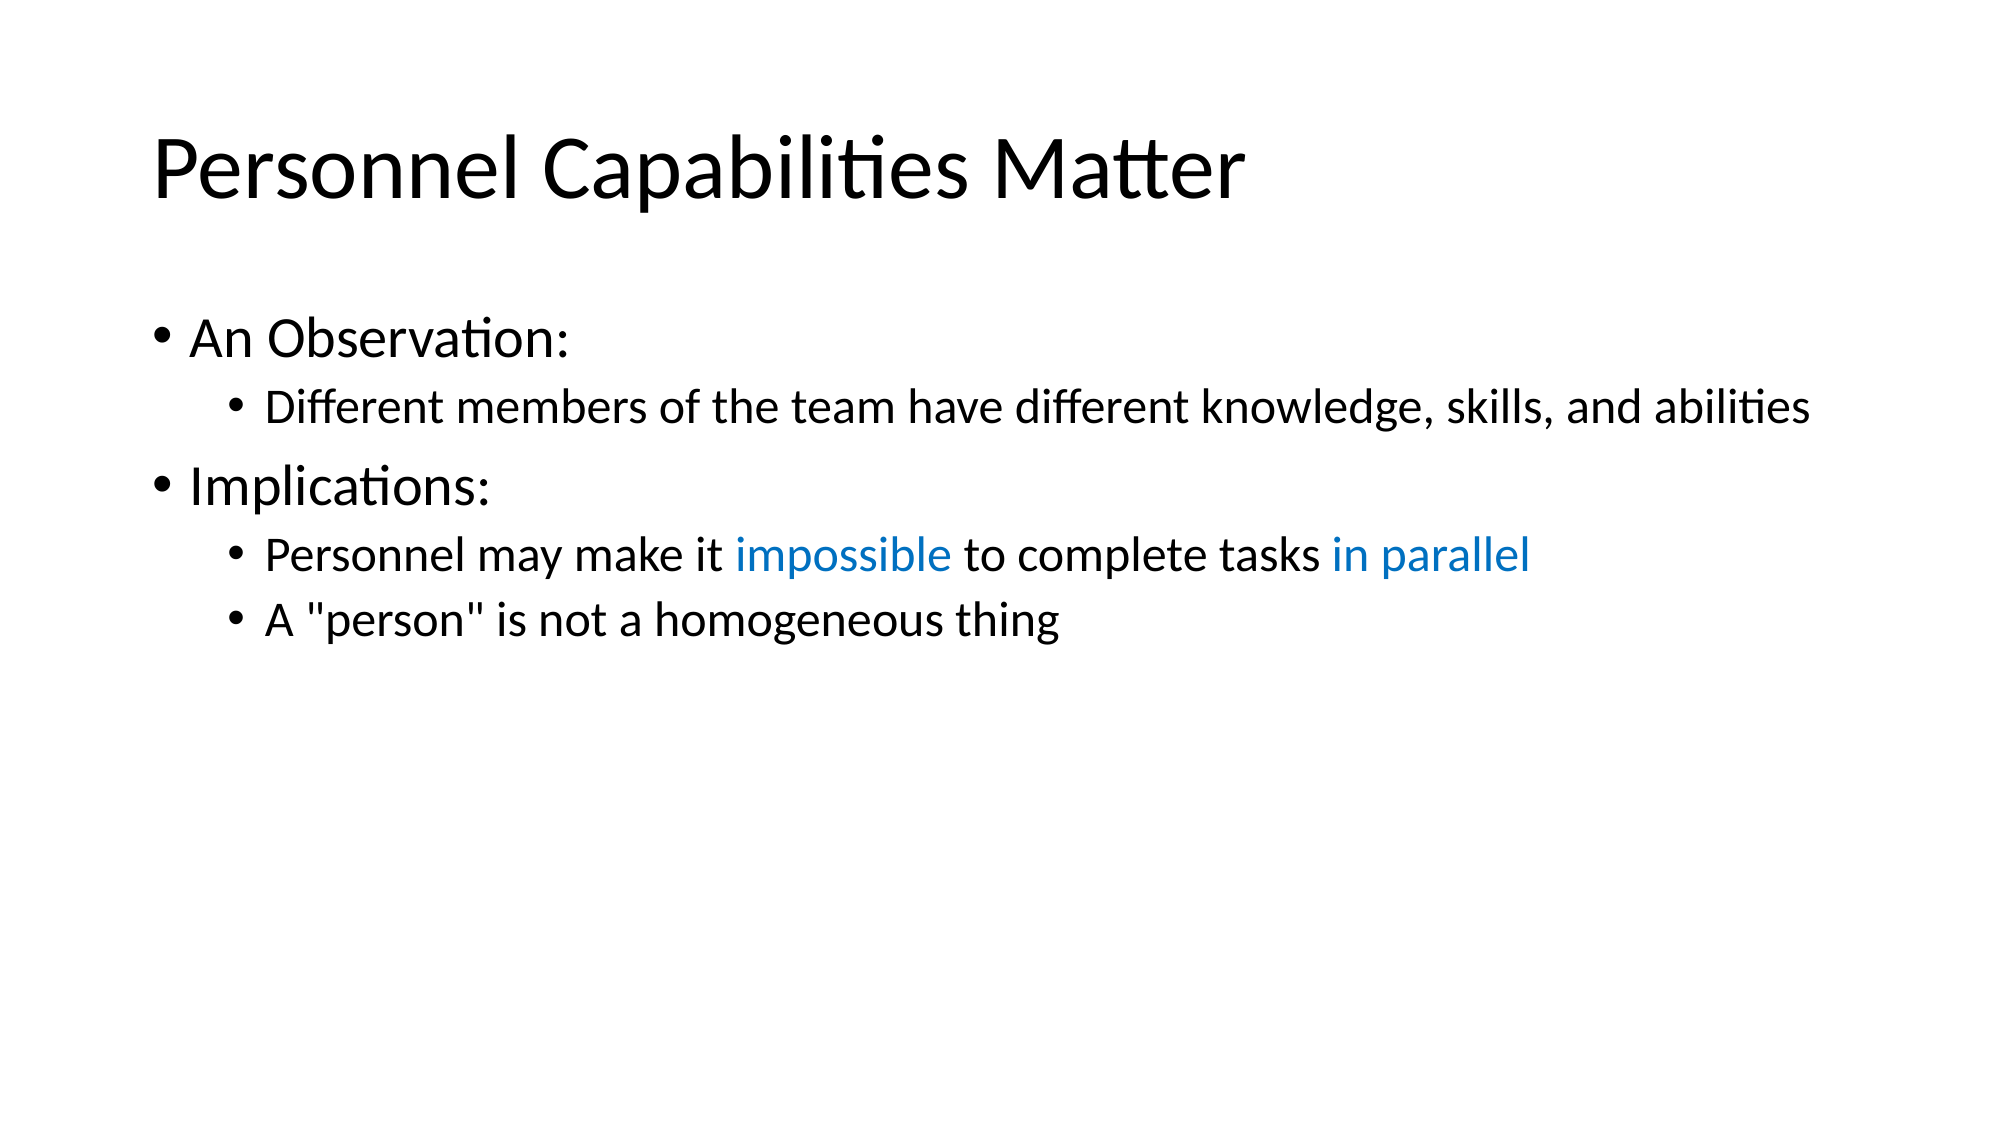

# Personnel Capabilities Matter
An Observation:
Different members of the team have different knowledge, skills, and abilities
Implications:
Personnel may make it impossible to complete tasks in parallel
A "person" is not a homogeneous thing